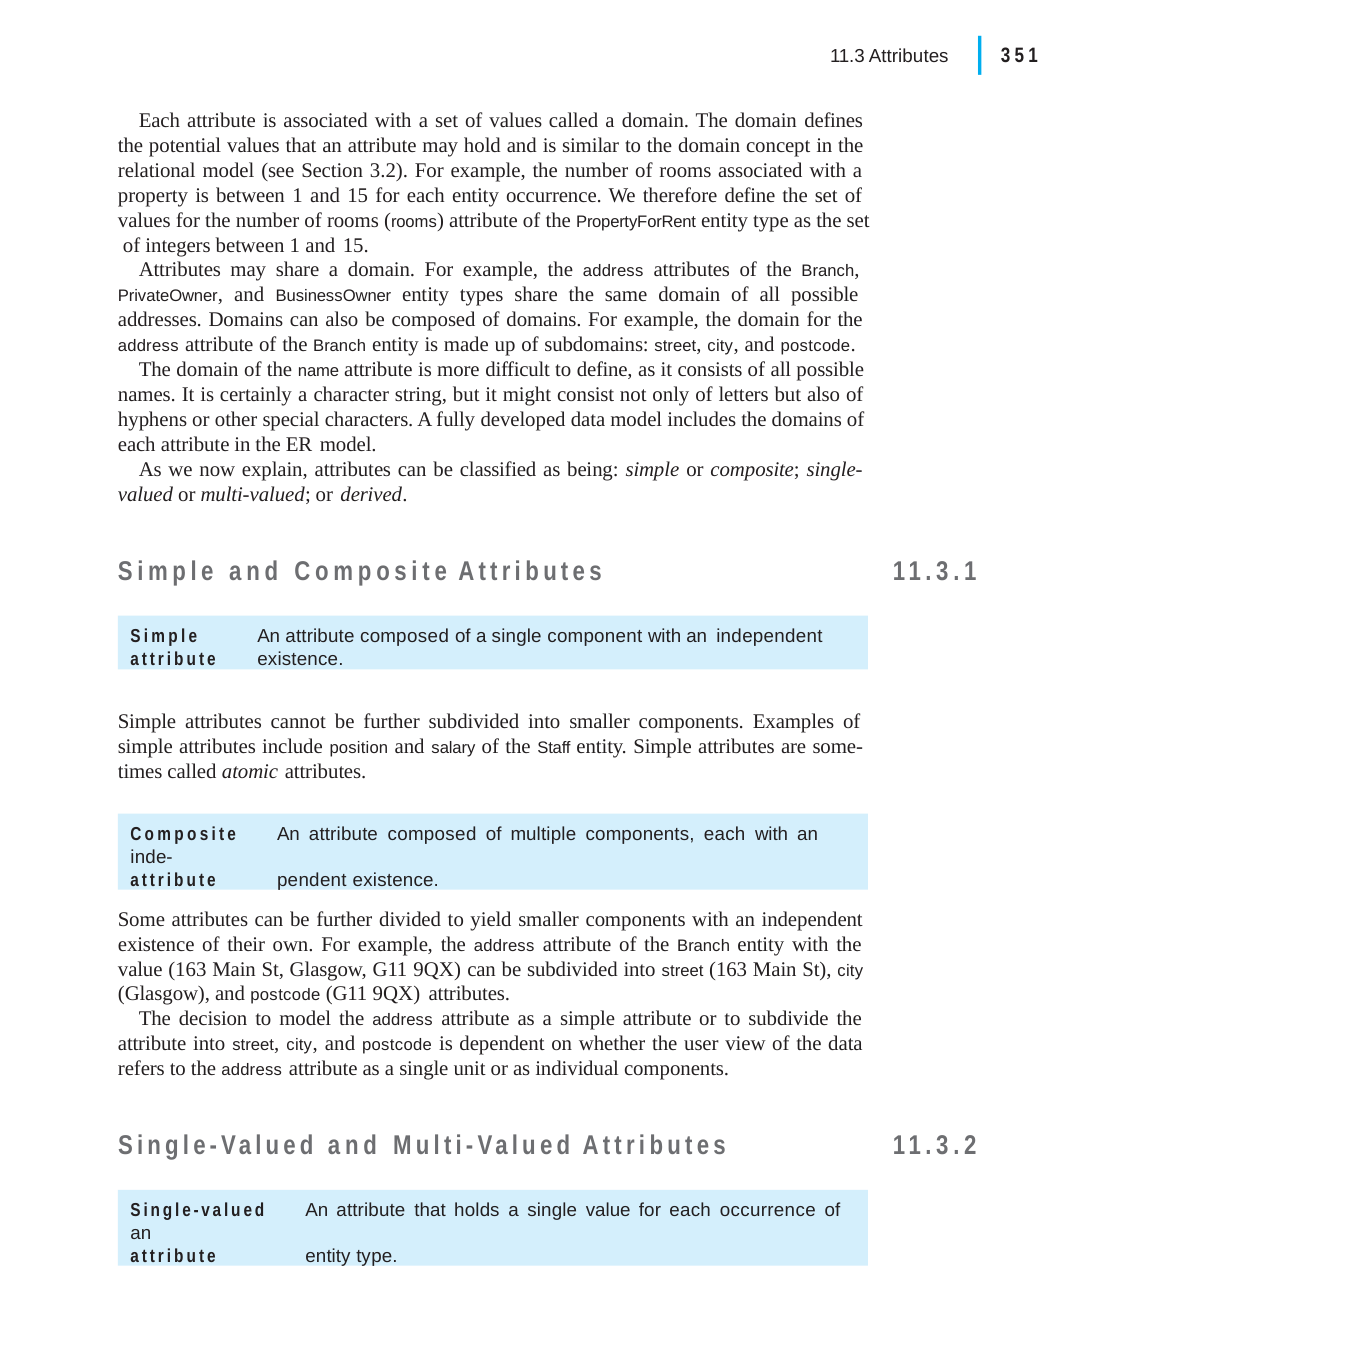

|
351
11.3 Attributes
Each attribute is associated with a set of values called a domain. The domain defines  the potential values that an attribute may hold and is similar to the domain concept in the  relational model (see Section 3.2). For example, the number of rooms associated with a  property is between 1 and 15 for each entity occurrence. We therefore define the set of  values for the number of rooms (rooms) attribute of the PropertyForRent entity type as the set  of integers between 1 and 15.
Attributes may share a domain. For example, the address attributes of the Branch,  PrivateOwner, and BusinessOwner entity types share the same domain of all possible  addresses. Domains can also be composed of domains. For example, the domain for the  address attribute of the Branch entity is made up of subdomains: street, city, and postcode.
The domain of the name attribute is more difficult to define, as it consists of all possible  names. It is certainly a character string, but it might consist not only of letters but also of  hyphens or other special characters. A fully developed data model includes the domains of  each attribute in the ER model.
As we now explain, attributes can be classified as being: simple or composite; single-  valued or multi-valued; or derived.
Simple and Composite Attributes
11.3.1
Simple	An attribute composed of a single component with an independent
attribute	existence.
Simple attributes cannot be further subdivided into smaller components. Examples of  simple attributes include position and salary of the Staff entity. Simple attributes are some-  times called atomic attributes.
Composite	An attribute composed of multiple components, each with an inde-
attribute	pendent existence.
Some attributes can be further divided to yield smaller components with an independent  existence of their own. For example, the address attribute of the Branch entity with the  value (163 Main St, Glasgow, G11 9QX) can be subdivided into street (163 Main St), city  (Glasgow), and postcode (G11 9QX) attributes.
The decision to model the address attribute as a simple attribute or to subdivide the  attribute into street, city, and postcode is dependent on whether the user view of the data  refers to the address attribute as a single unit or as individual components.
11.3.2
Single-Valued and Multi-Valued Attributes
Single-valued	An attribute that holds a single value for each occurrence of an
attribute	entity type.